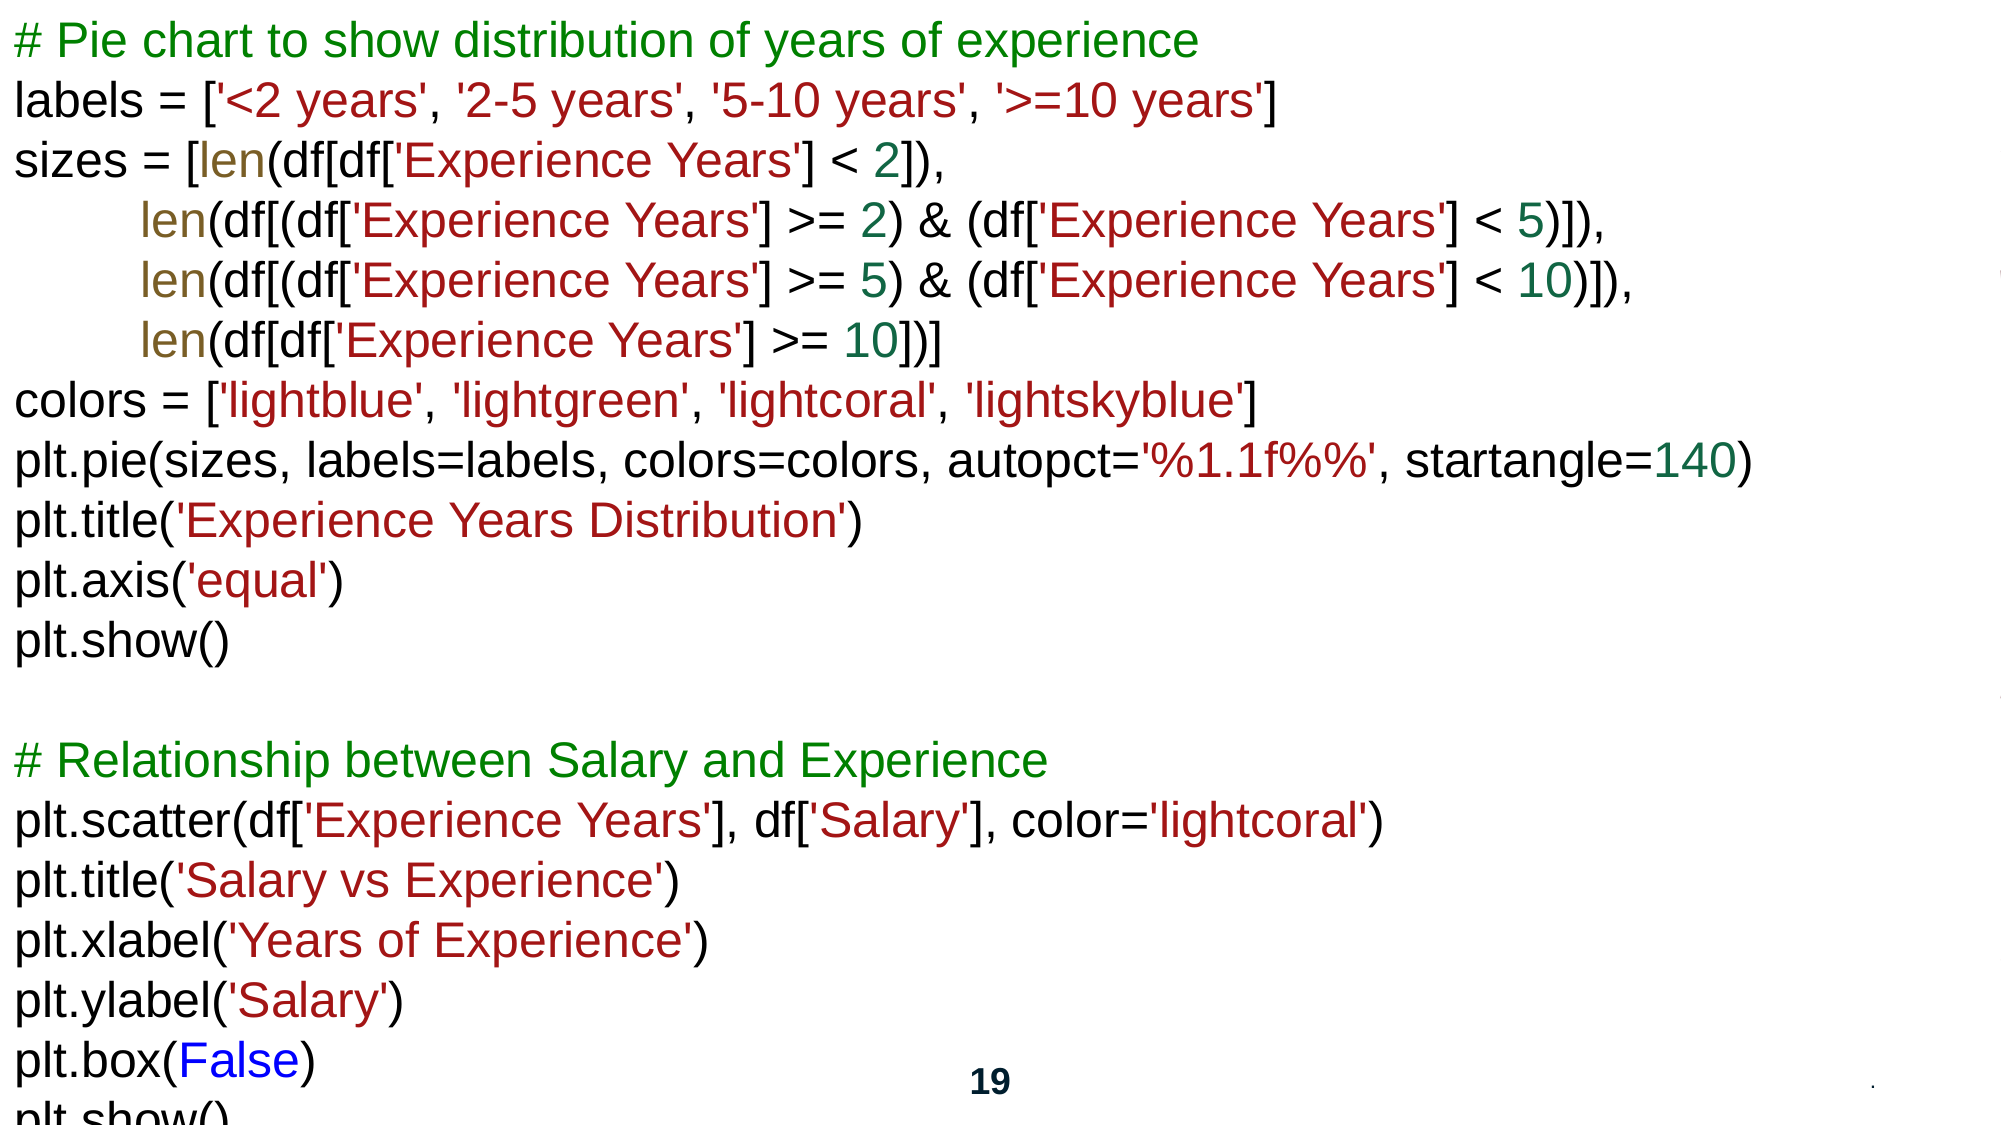

# Pie chart to show distribution of years of experience
labels = ['<2 years', '2-5 years', '5-10 years', '>=10 years']
sizes = [len(df[df['Experience Years'] < 2]),
         len(df[(df['Experience Years'] >= 2) & (df['Experience Years'] < 5)]),
         len(df[(df['Experience Years'] >= 5) & (df['Experience Years'] < 10)]),
         len(df[df['Experience Years'] >= 10])]
colors = ['lightblue', 'lightgreen', 'lightcoral', 'lightskyblue']
plt.pie(sizes, labels=labels, colors=colors, autopct='%1.1f%%', startangle=140)
plt.title('Experience Years Distribution')
plt.axis('equal')
plt.show()

# Relationship between Salary and Experience
plt.scatter(df['Experience Years'], df['Salary'], color='lightcoral')
plt.title('Salary vs Experience')
plt.xlabel('Years of Experience')
plt.ylabel('Salary')
plt.box(False)
plt.show()

#
19
.